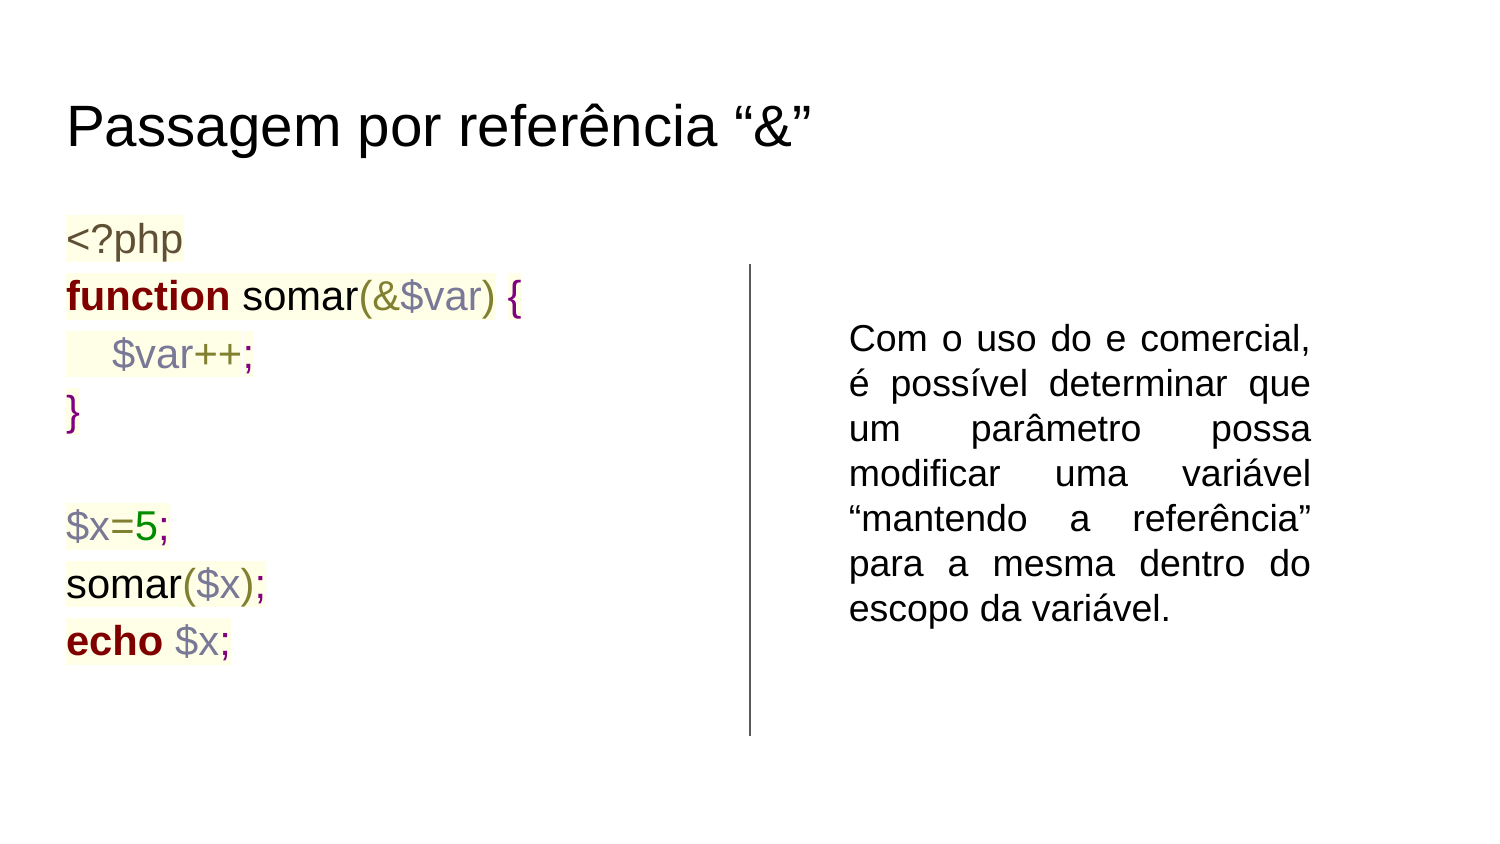

# Passagem por referência “&”
<?php
function somar(&$var) {
    $var++;
}
$x=5;
somar($x);
echo $x;

Com o uso do e comercial, é possível determinar que um parâmetro possa modificar uma variável “mantendo a referência” para a mesma dentro do escopo da variável.